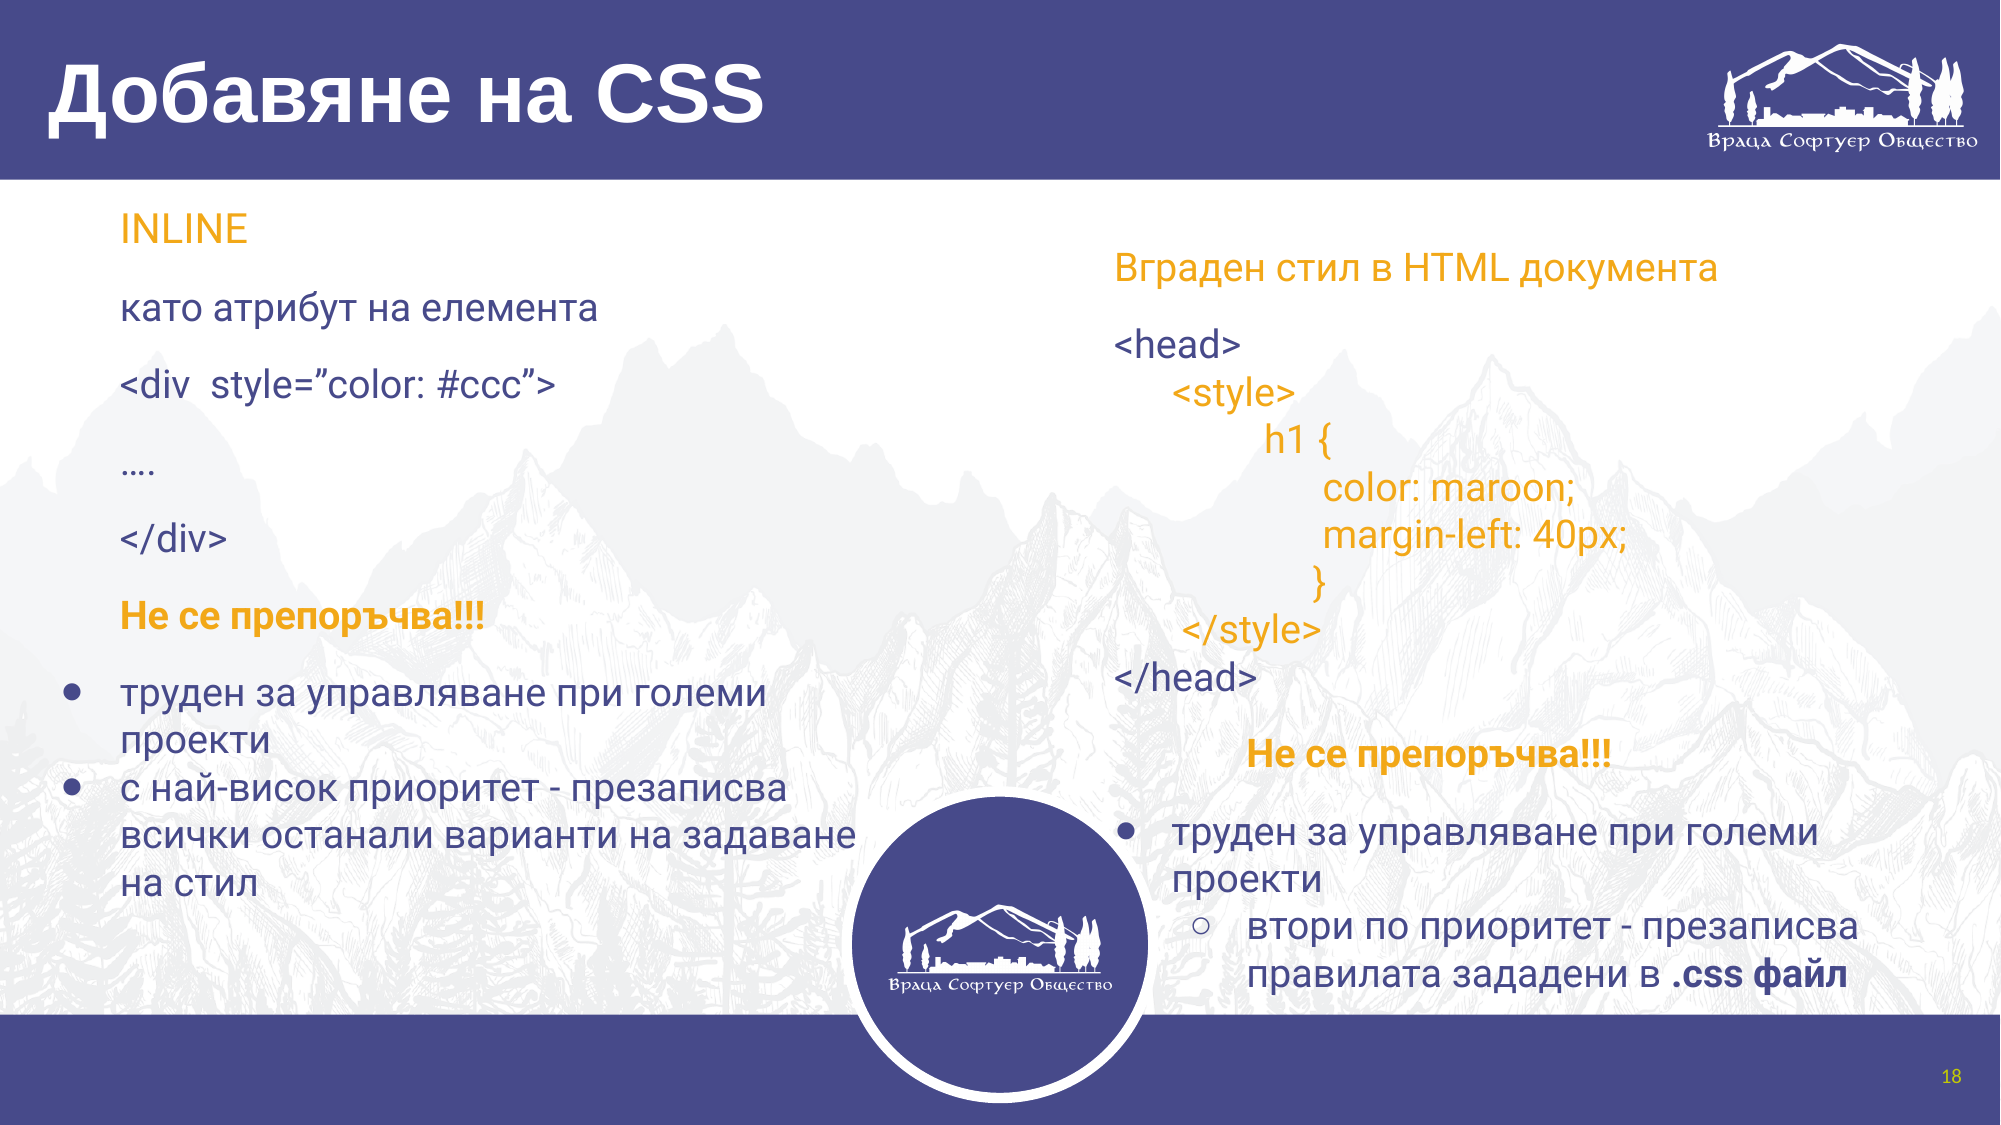

# Добавяне на CSS
INLINE
като атрибут на елемента
<div  style=”color: #ccc”>
….
</div>
Не се препоръчва!!!
труден за управляване при големи проекти
с най-висок приоритет - презаписва всички останали варианти на задаване на стил

Вграден стил в HTML документа
<head>
      <style>
	h1 {
   	      color: maroon;
    	      margin-left: 40px;
	     }
       </style>
</head>
Не се препоръчва!!!
труден за управляване при големи проекти
втори по приоритет - презаписва правилата зададени в .css файл

18